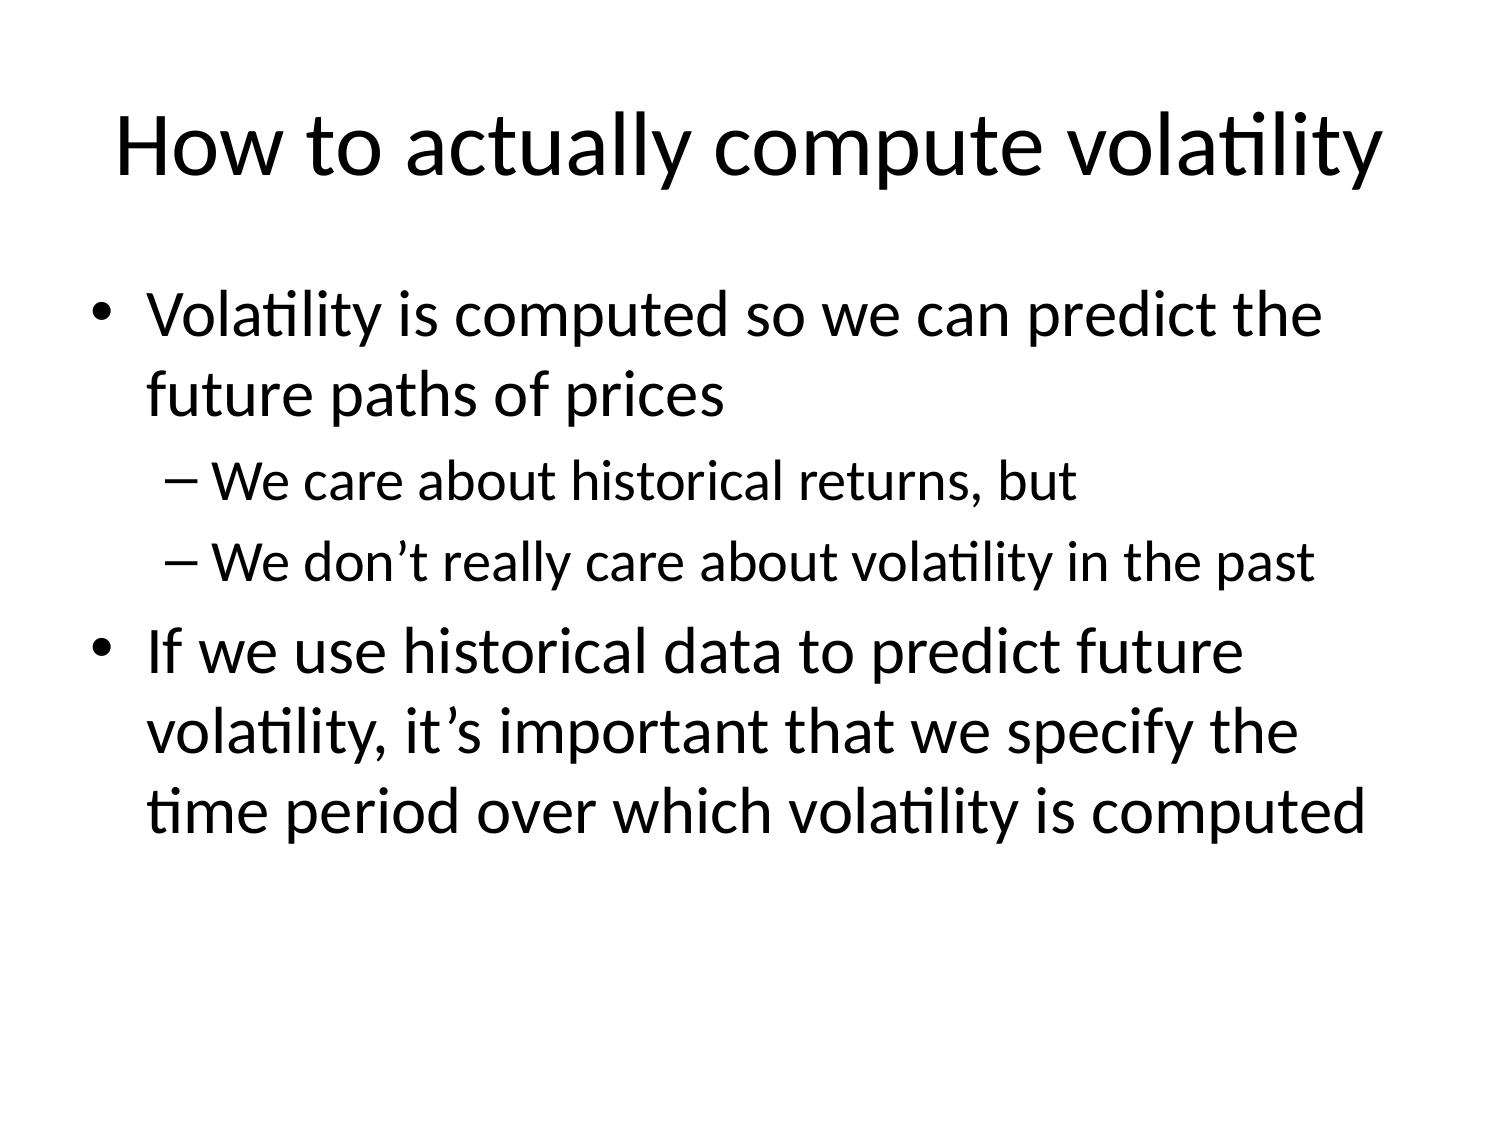

# How to actually compute volatility
Volatility is computed so we can predict the future paths of prices
We care about historical returns, but
We don’t really care about volatility in the past
If we use historical data to predict future volatility, it’s important that we specify the time period over which volatility is computed